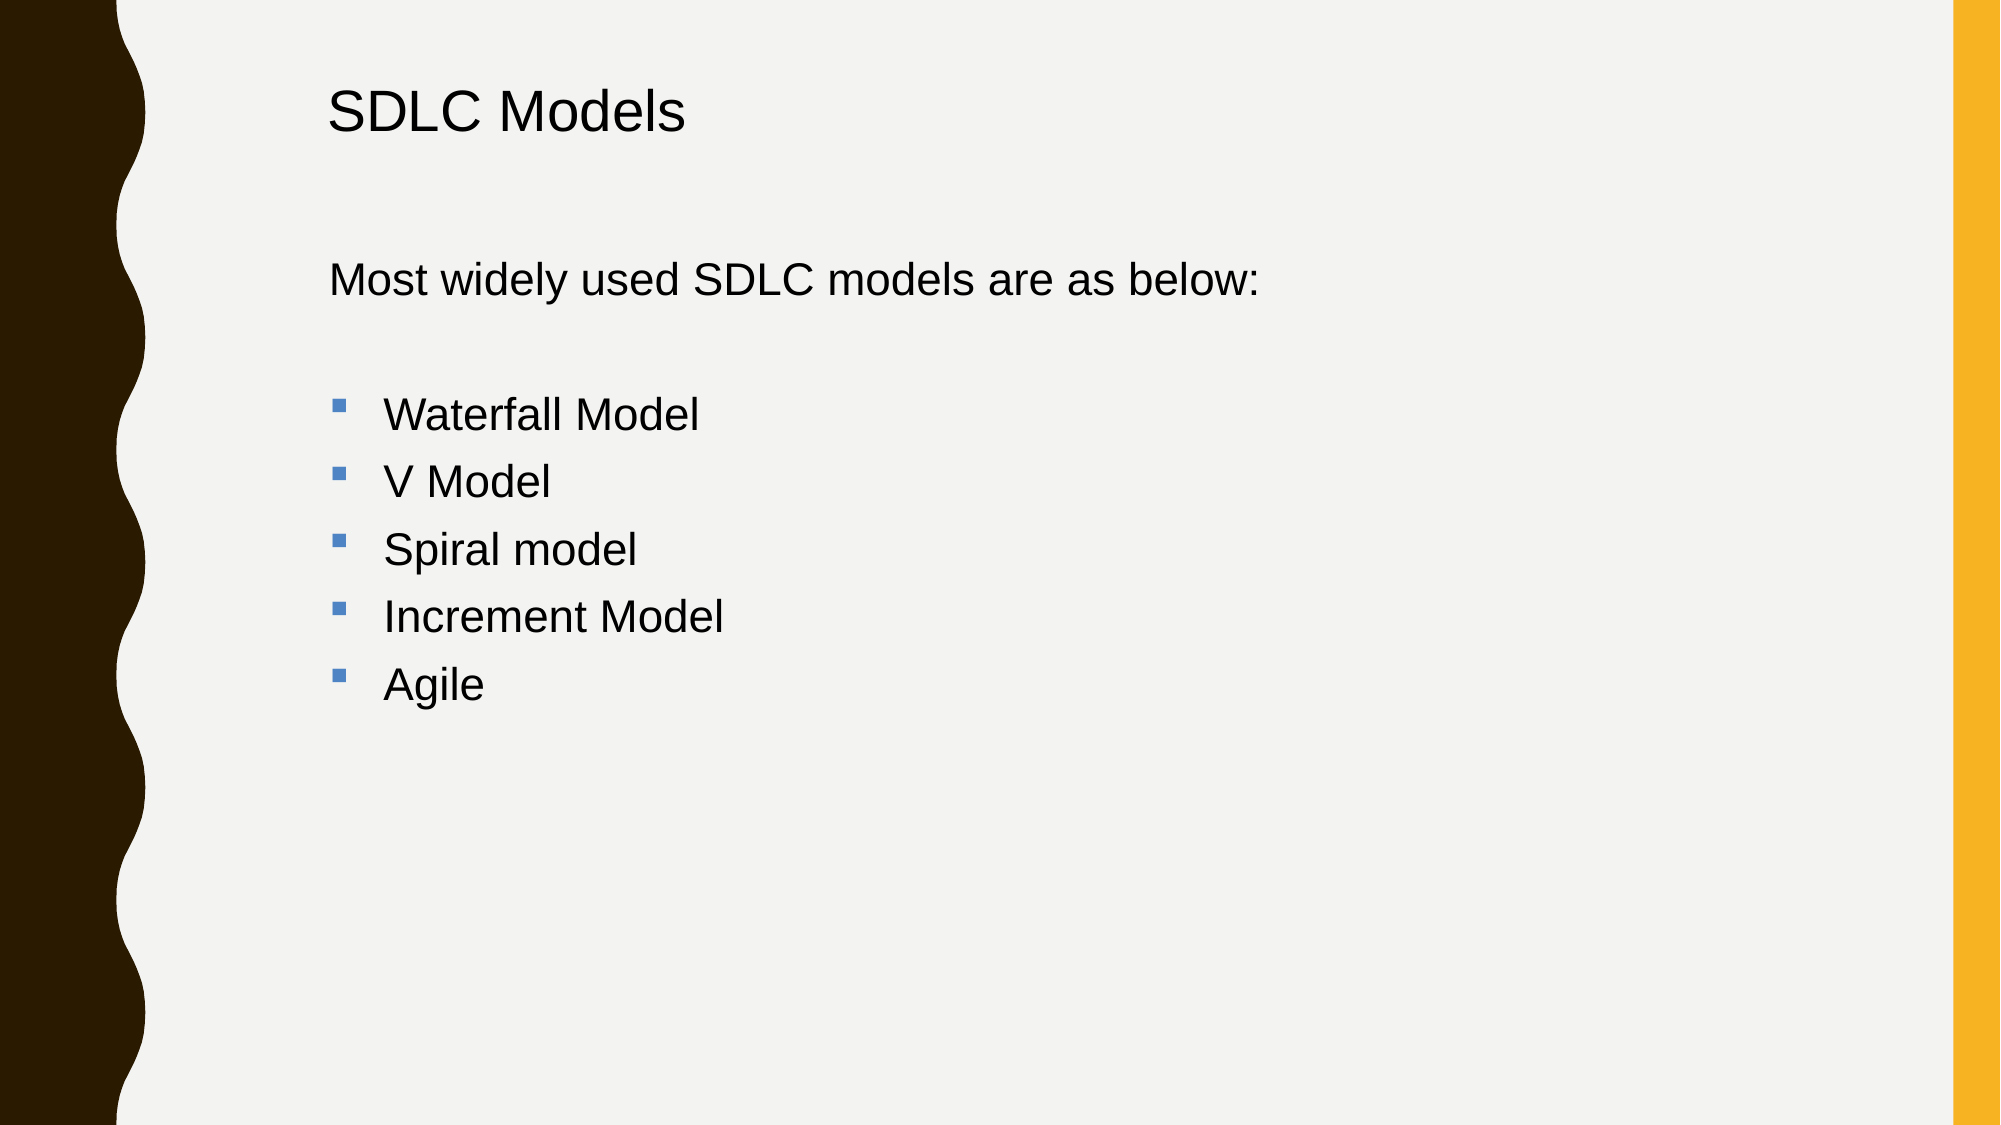

SDLC Models

Most widely used SDLC models are as below:

Waterfall Model
V Model
Spiral model
Increment Model
Agile